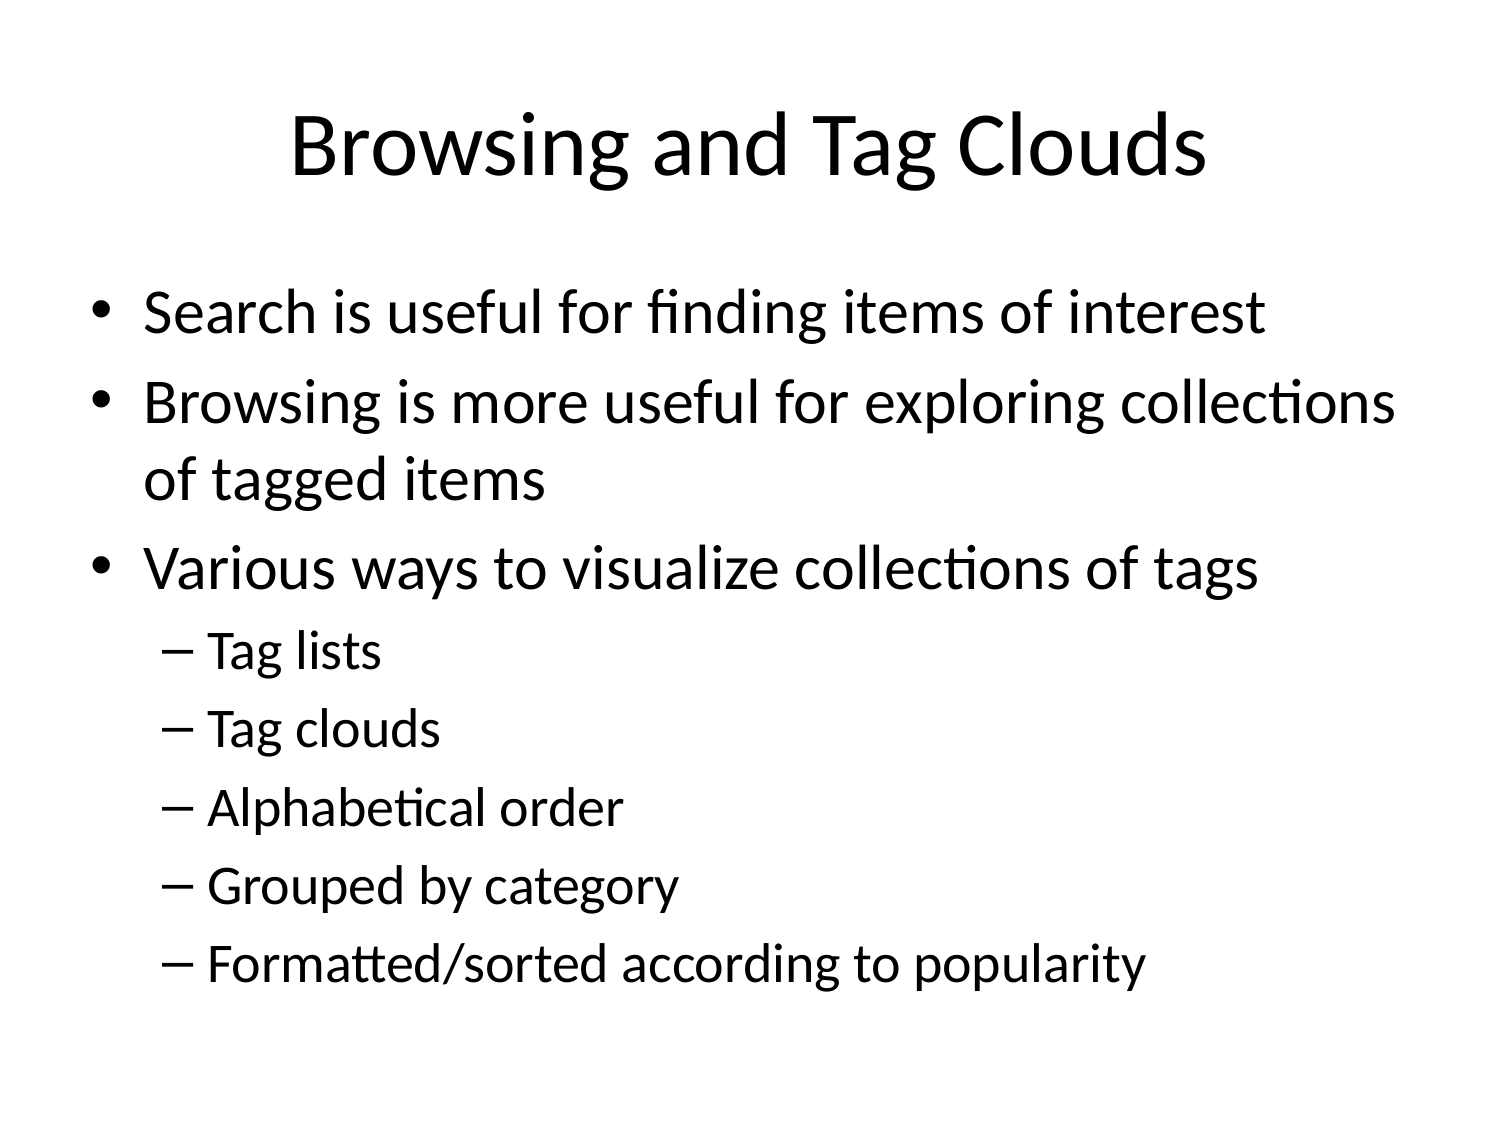

# Browsing and Tag Clouds
Search is useful for finding items of interest
Browsing is more useful for exploring collections of tagged items
Various ways to visualize collections of tags
Tag lists
Tag clouds
Alphabetical order
Grouped by category
Formatted/sorted according to popularity